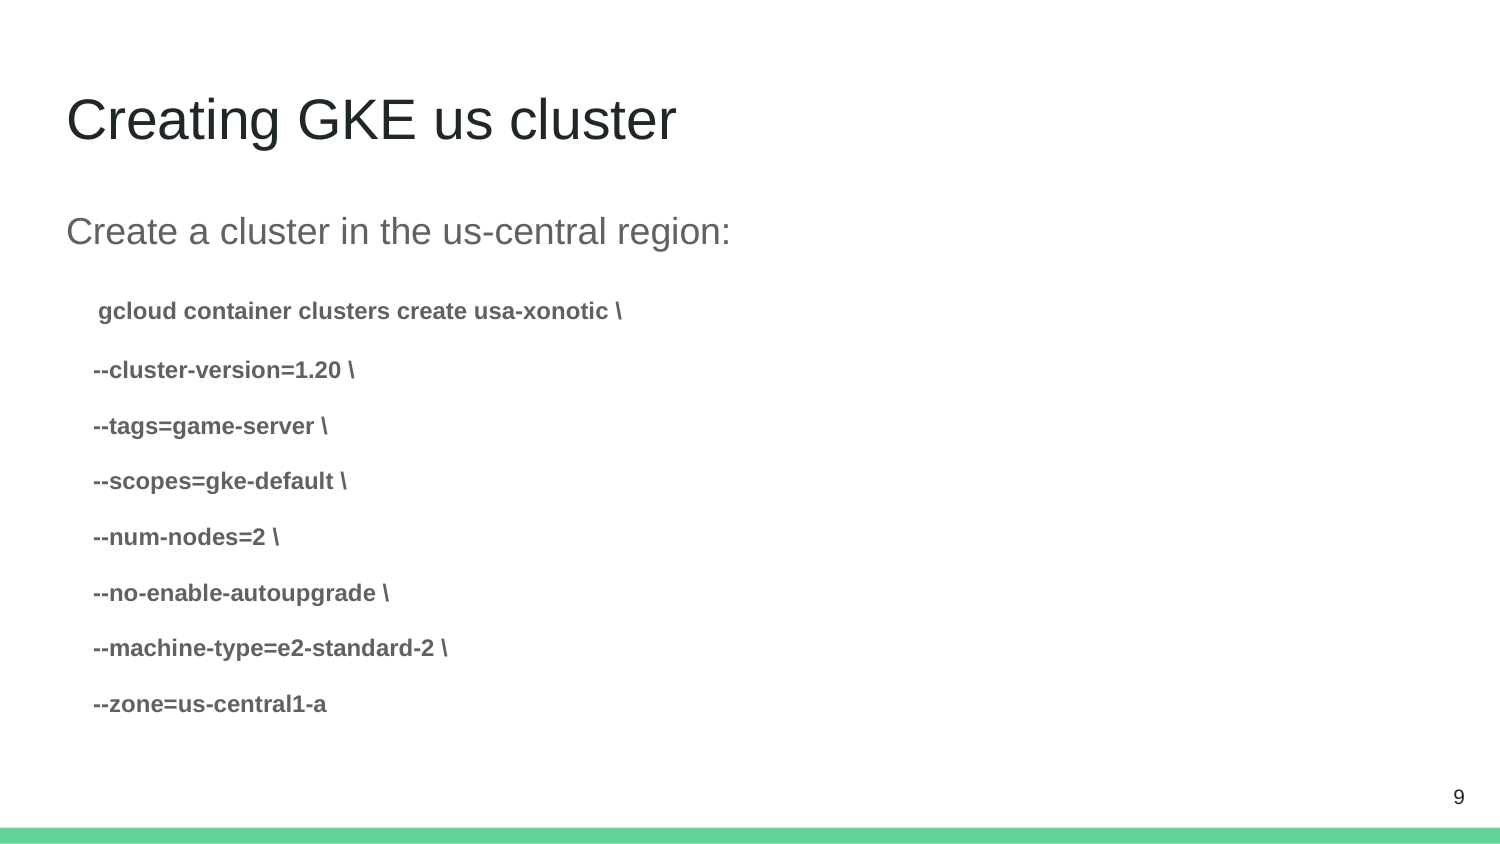

# Creating GKE us cluster
Create a cluster in the us-central region:
   gcloud container clusters create usa-xonotic \
    --cluster-version=1.20 \
    --tags=game-server \
    --scopes=gke-default \
    --num-nodes=2 \
    --no-enable-autoupgrade \
    --machine-type=e2-standard-2 \
    --zone=us-central1-a
9